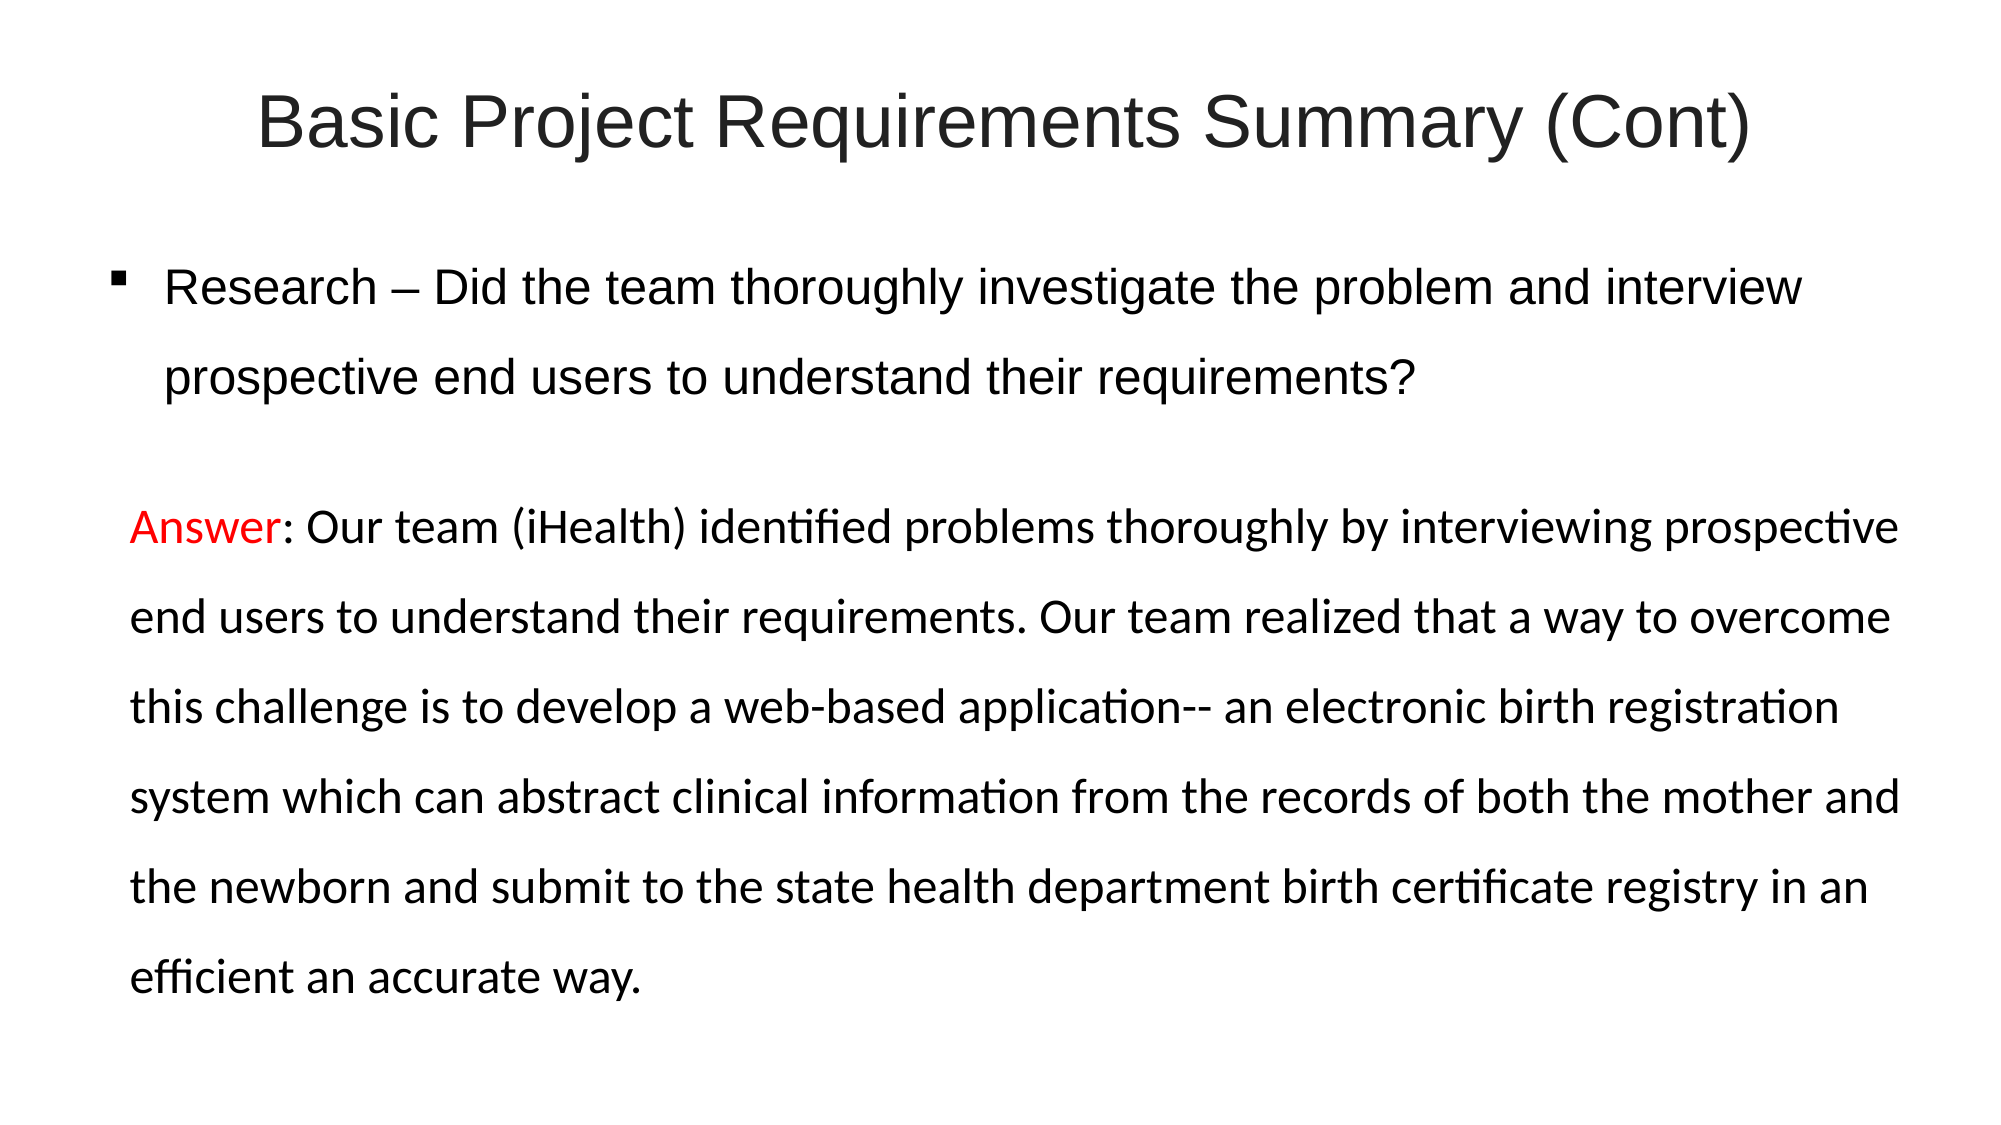

Basic Project Requirements Summary (Cont)
Research – Did the team thoroughly investigate the problem and interview prospective end users to understand their requirements?
Answer: Our team (iHealth) identified problems thoroughly by interviewing prospective end users to understand their requirements. Our team realized that a way to overcome this challenge is to develop a web-based application-- an electronic birth registration system which can abstract clinical information from the records of both the mother and the newborn and submit to the state health department birth certificate registry in an efficient an accurate way.